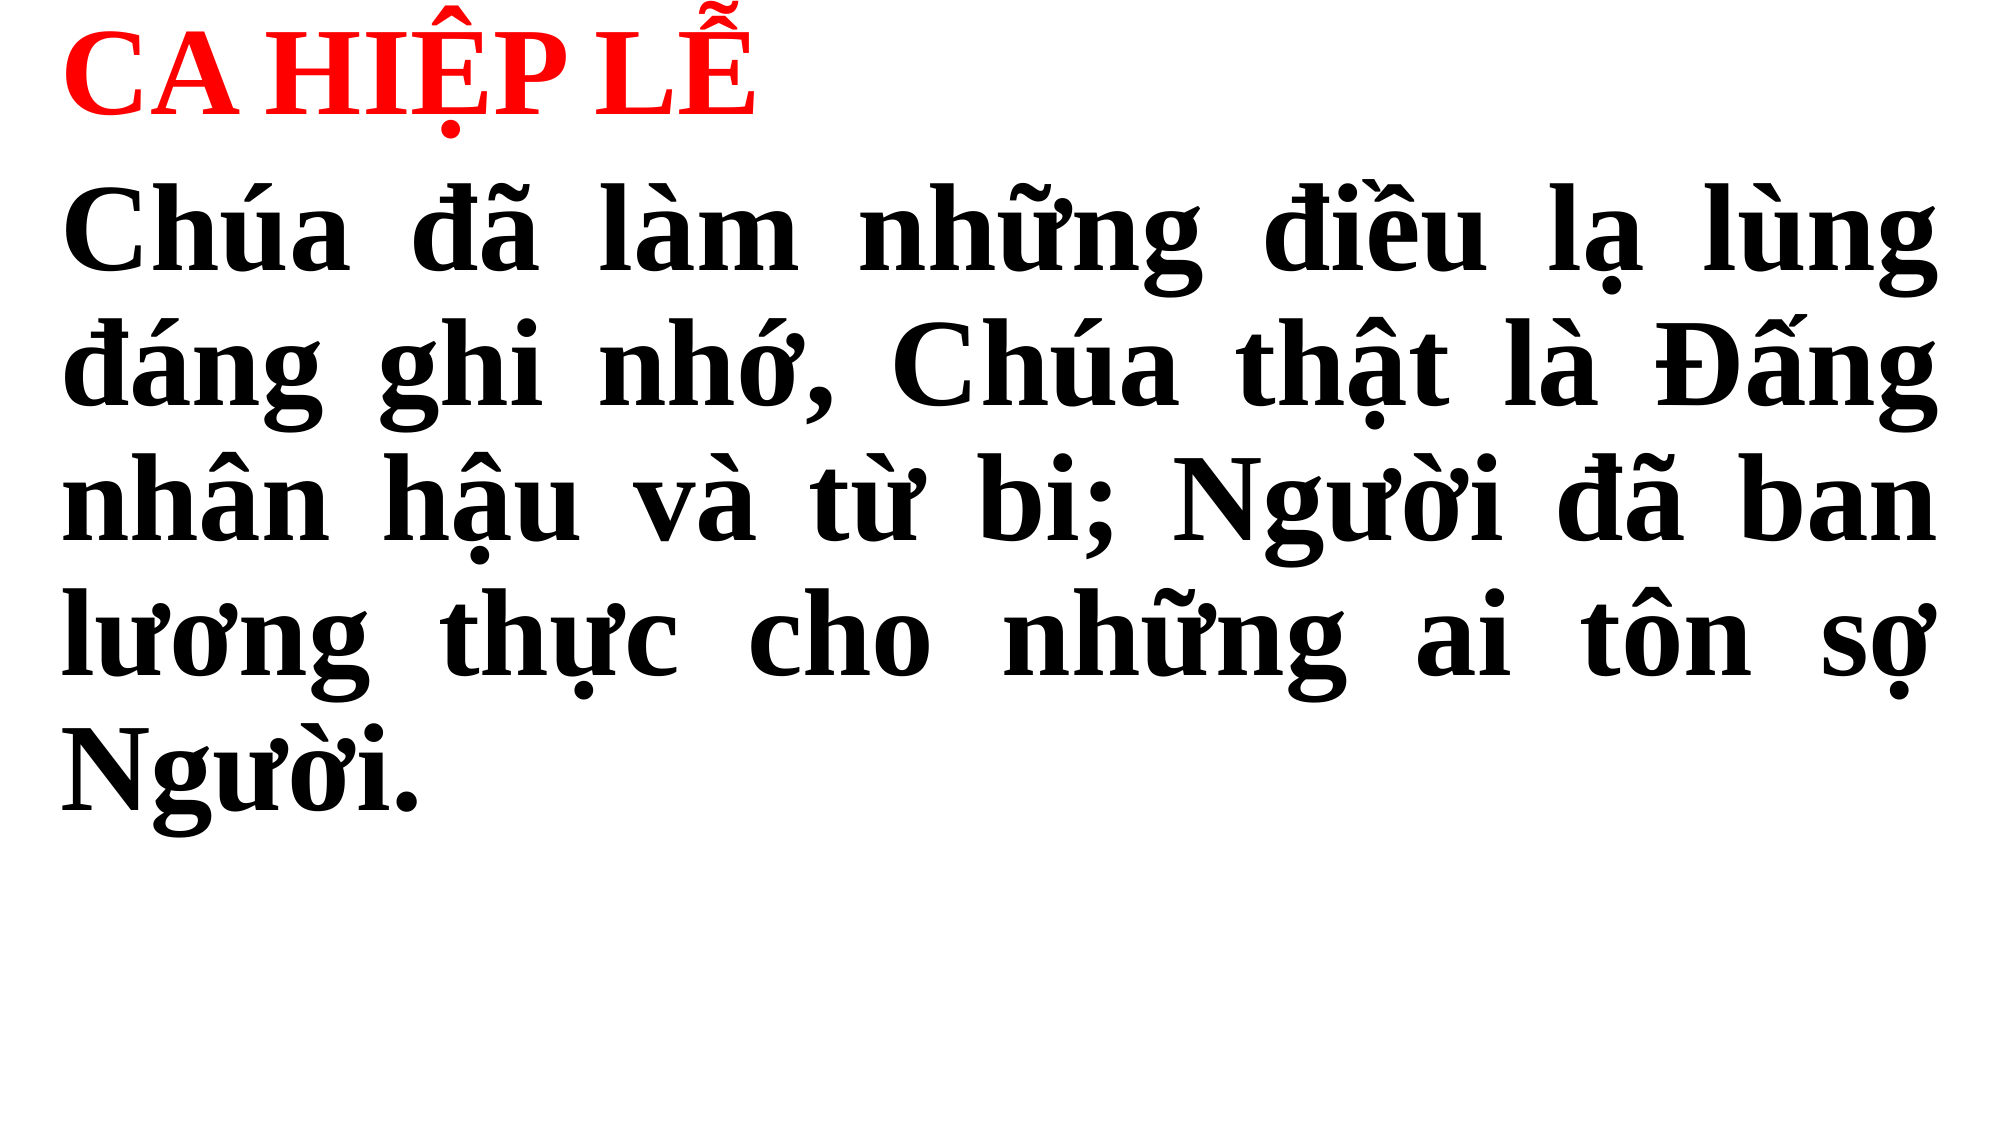

CA HIỆP LỄ
Chúa đã làm những điều lạ lùng đáng ghi nhớ, Chúa thật là Đấng nhân hậu và từ bi; Người đã ban lương thực cho những ai tôn sợ Người.